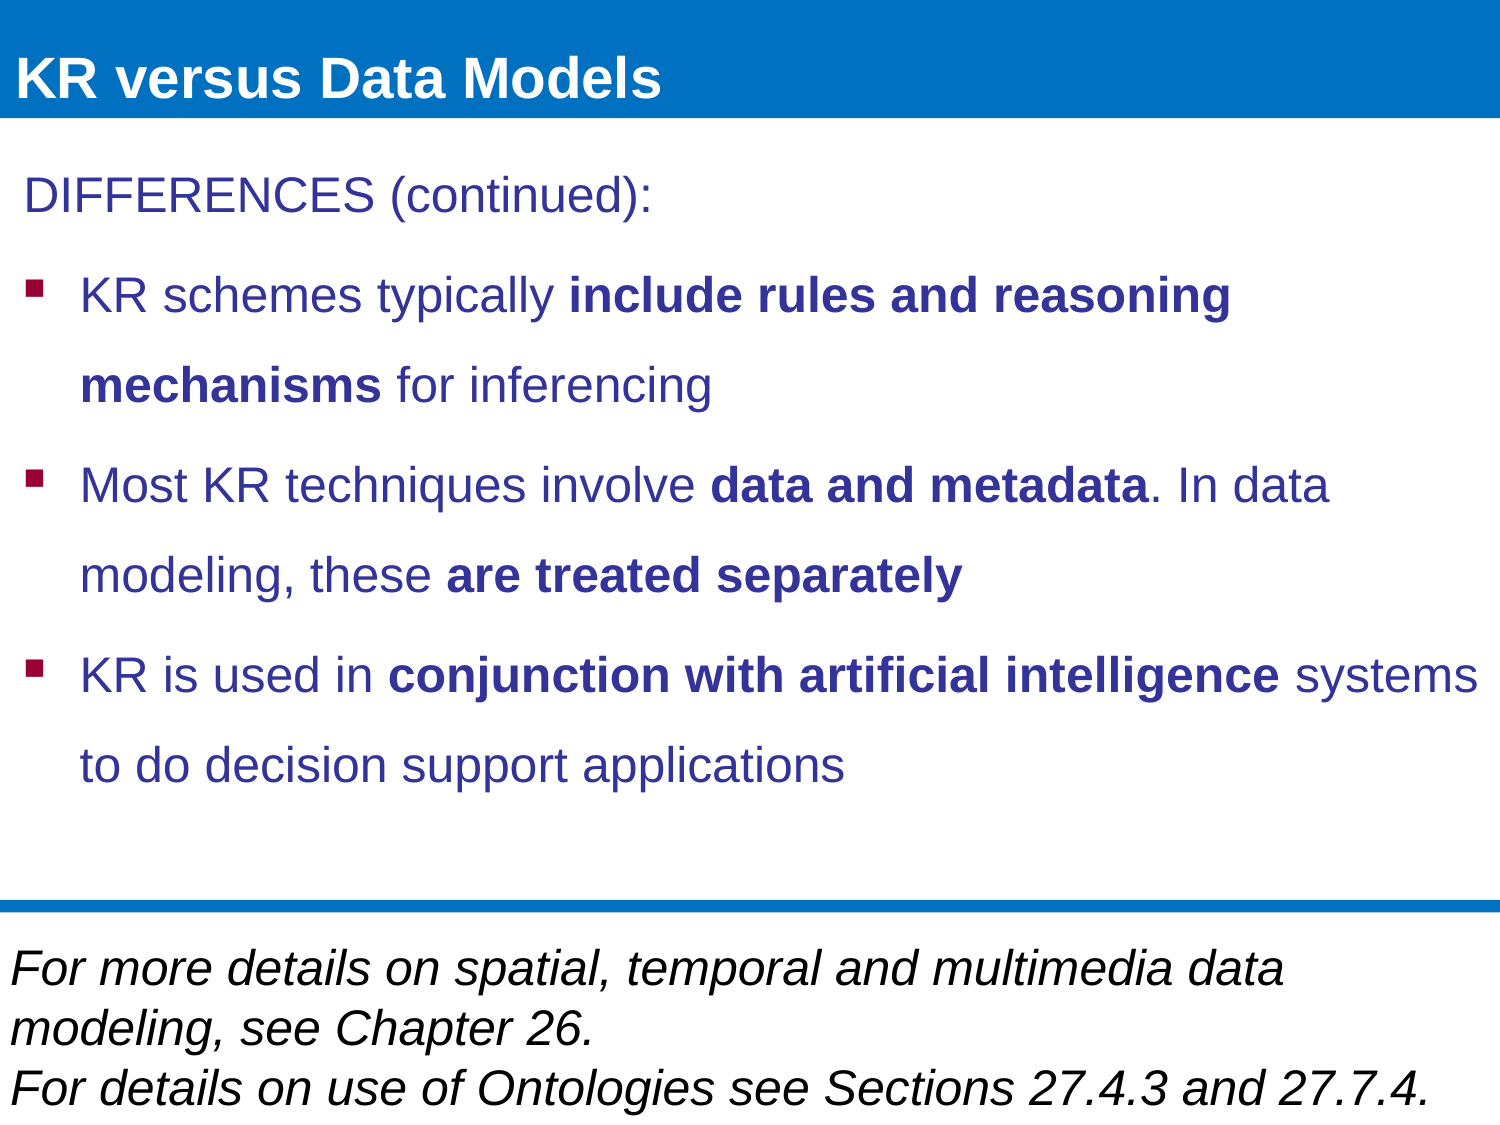

# KR versus Data Models
DIFFERENCES (continued):
KR schemes typically include rules and reasoning mechanisms for inferencing
Most KR techniques involve data and metadata. In data modeling, these are treated separately
KR is used in conjunction with artificial intelligence systems to do decision support applications

For more details on spatial, temporal and multimedia data modeling, see Chapter 26.
For details on use of Ontologies see Sections 27.4.3 and 27.7.4.